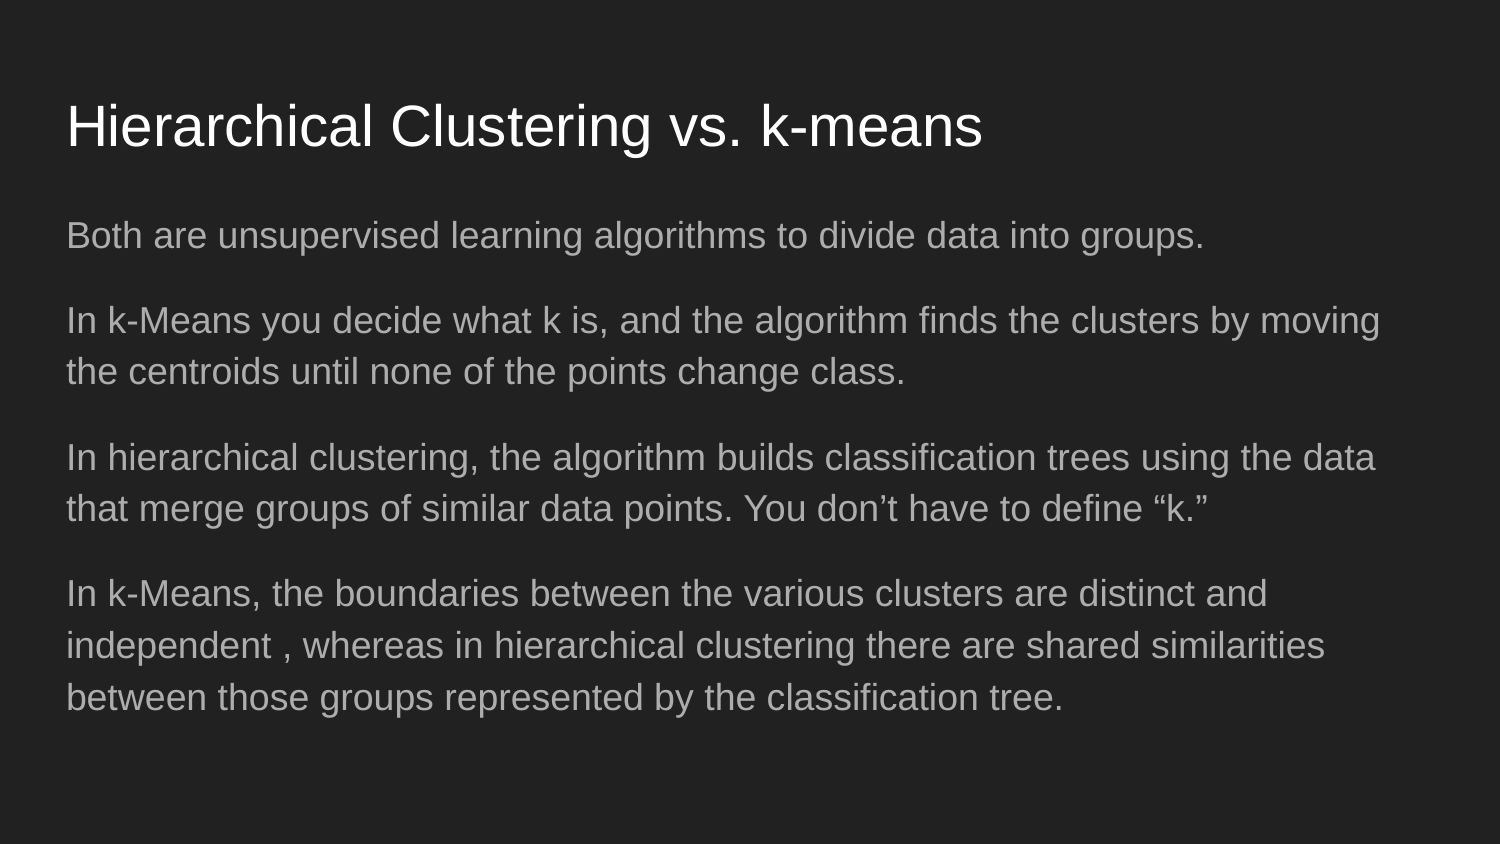

# Hierarchical Clustering vs. k-means
Both are unsupervised learning algorithms to divide data into groups.
In k-Means you decide what k is, and the algorithm finds the clusters by moving the centroids until none of the points change class.
In hierarchical clustering, the algorithm builds classification trees using the data that merge groups of similar data points. You don’t have to define “k.”
In k-Means, the boundaries between the various clusters are distinct and independent , whereas in hierarchical clustering there are shared similarities between those groups represented by the classification tree.